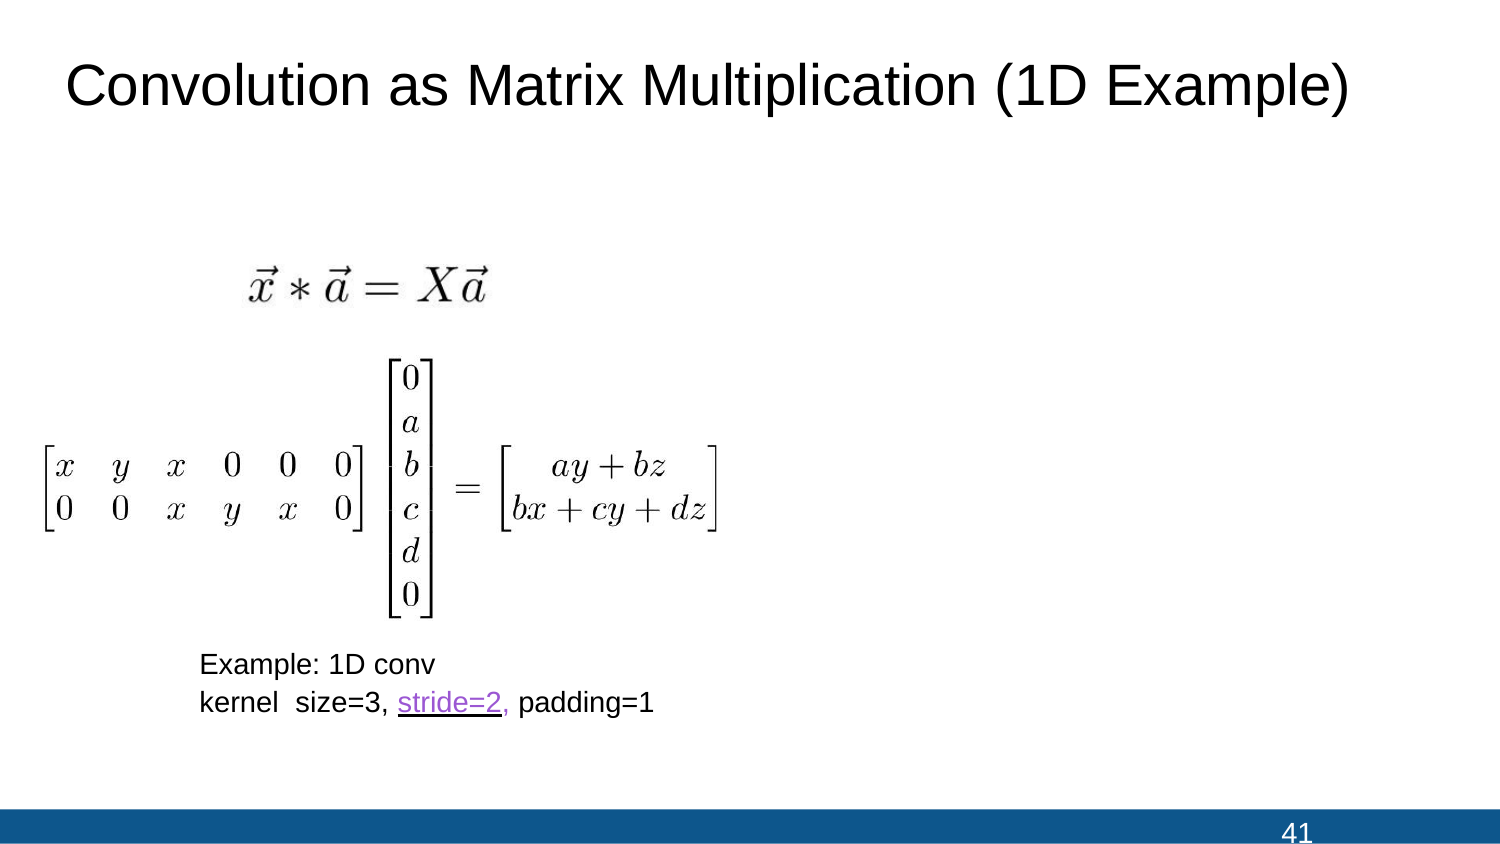

# Convolution as Matrix Multiplication (1D Example)

Example: 1D conv
kernel  size=3, stride=2, padding=1
41